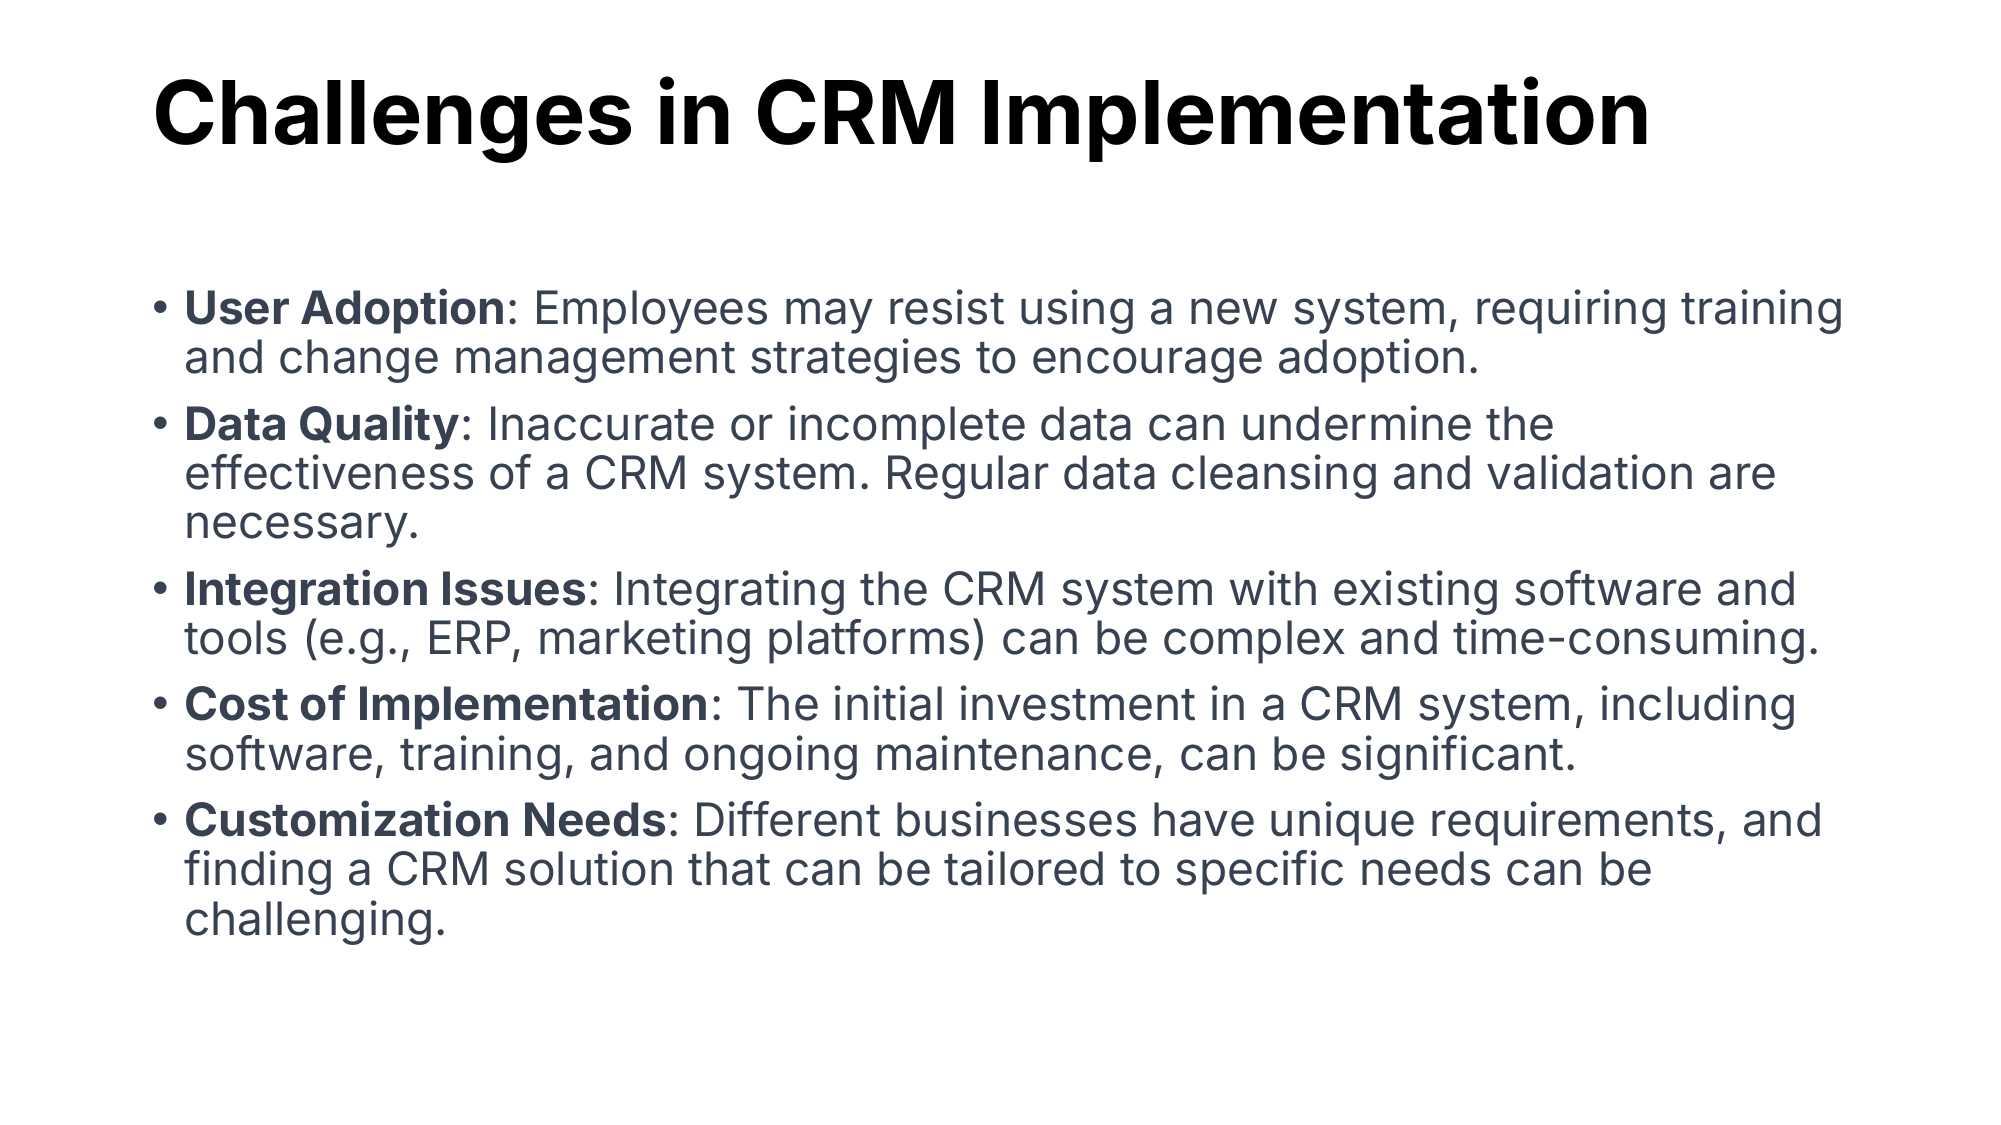

# Challenges in CRM Implementation
User Adoption: Employees may resist using a new system, requiring training and change management strategies to encourage adoption.
Data Quality: Inaccurate or incomplete data can undermine the effectiveness of a CRM system. Regular data cleansing and validation are necessary.
Integration Issues: Integrating the CRM system with existing software and tools (e.g., ERP, marketing platforms) can be complex and time-consuming.
Cost of Implementation: The initial investment in a CRM system, including software, training, and ongoing maintenance, can be significant.
Customization Needs: Different businesses have unique requirements, and finding a CRM solution that can be tailored to specific needs can be challenging.